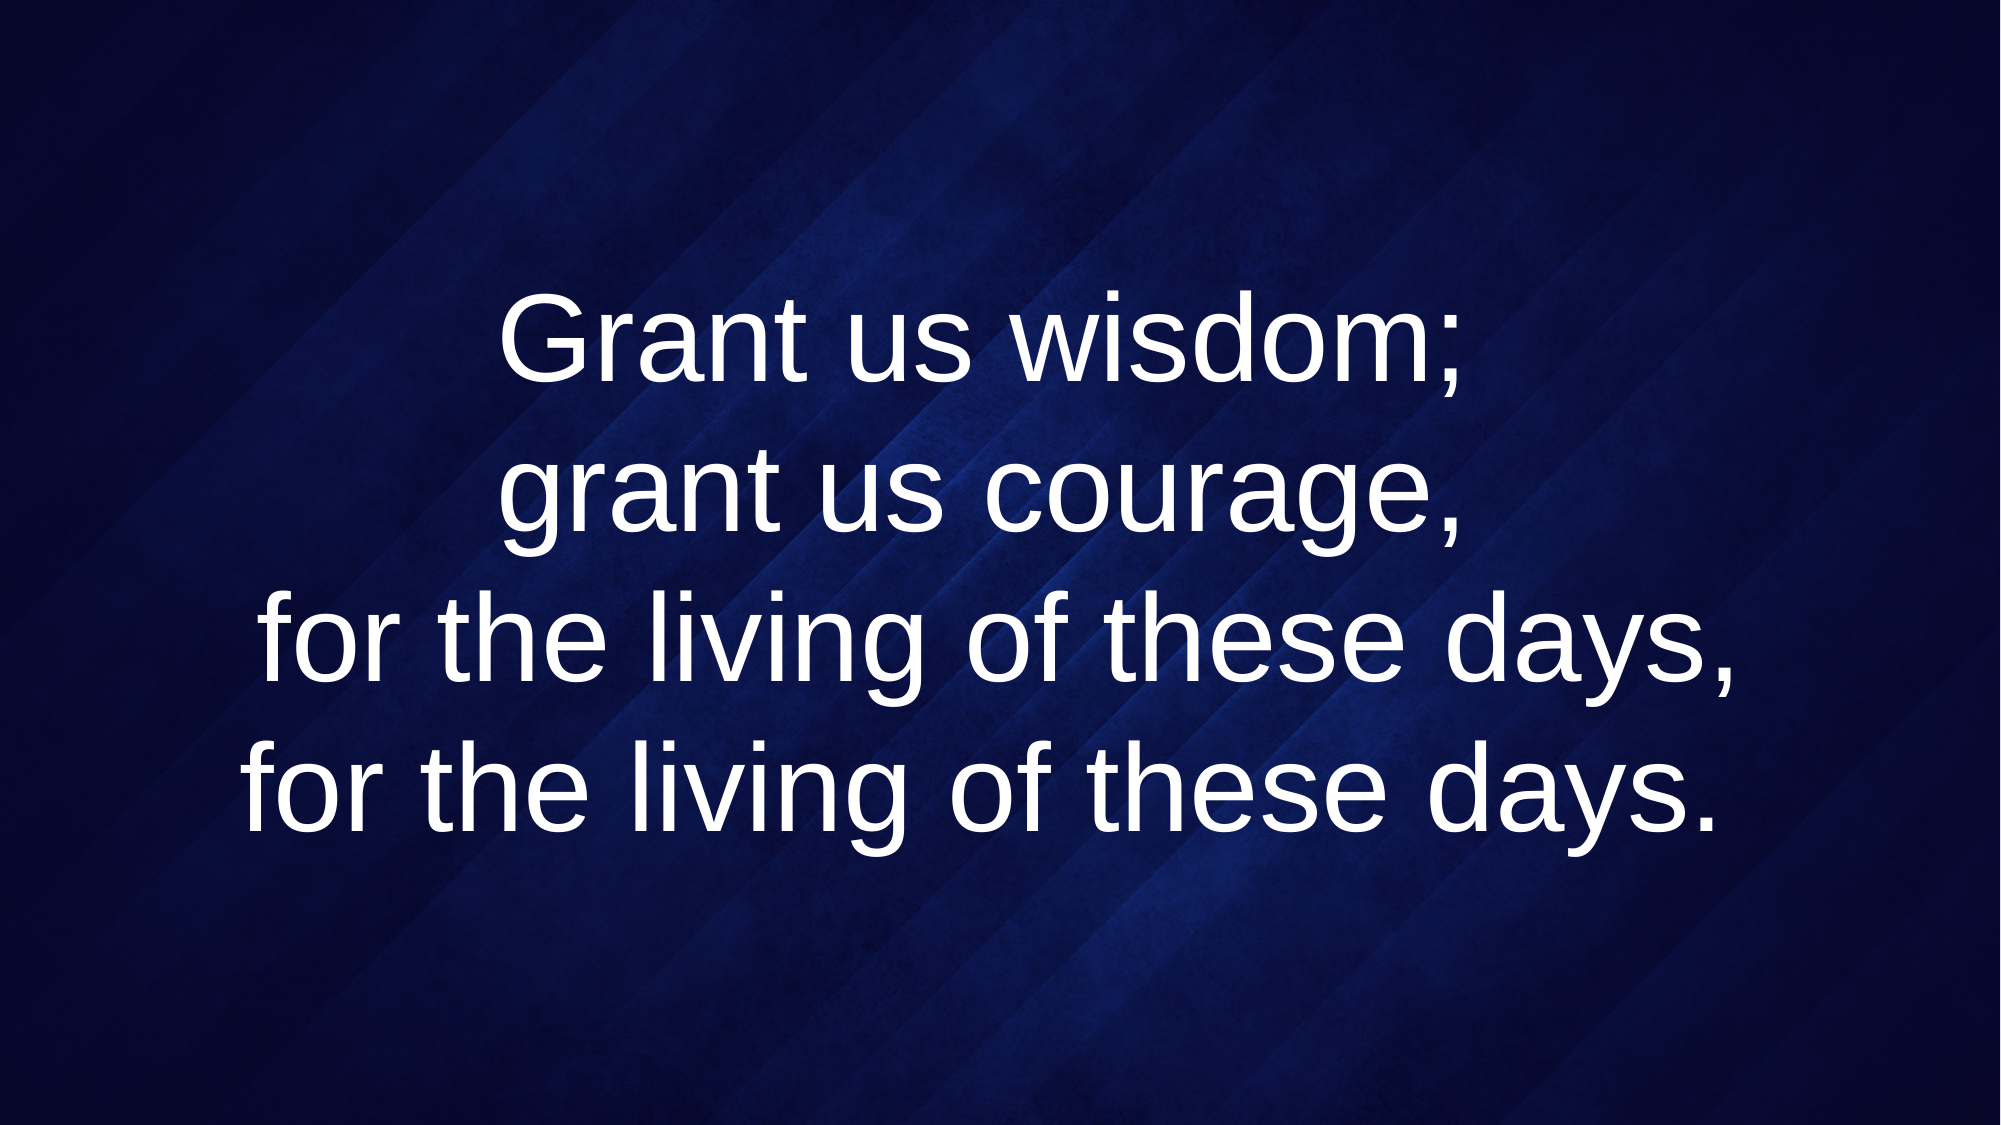

# Grant us wisdom; grant us courage, for the living of these days, for the living of these days.